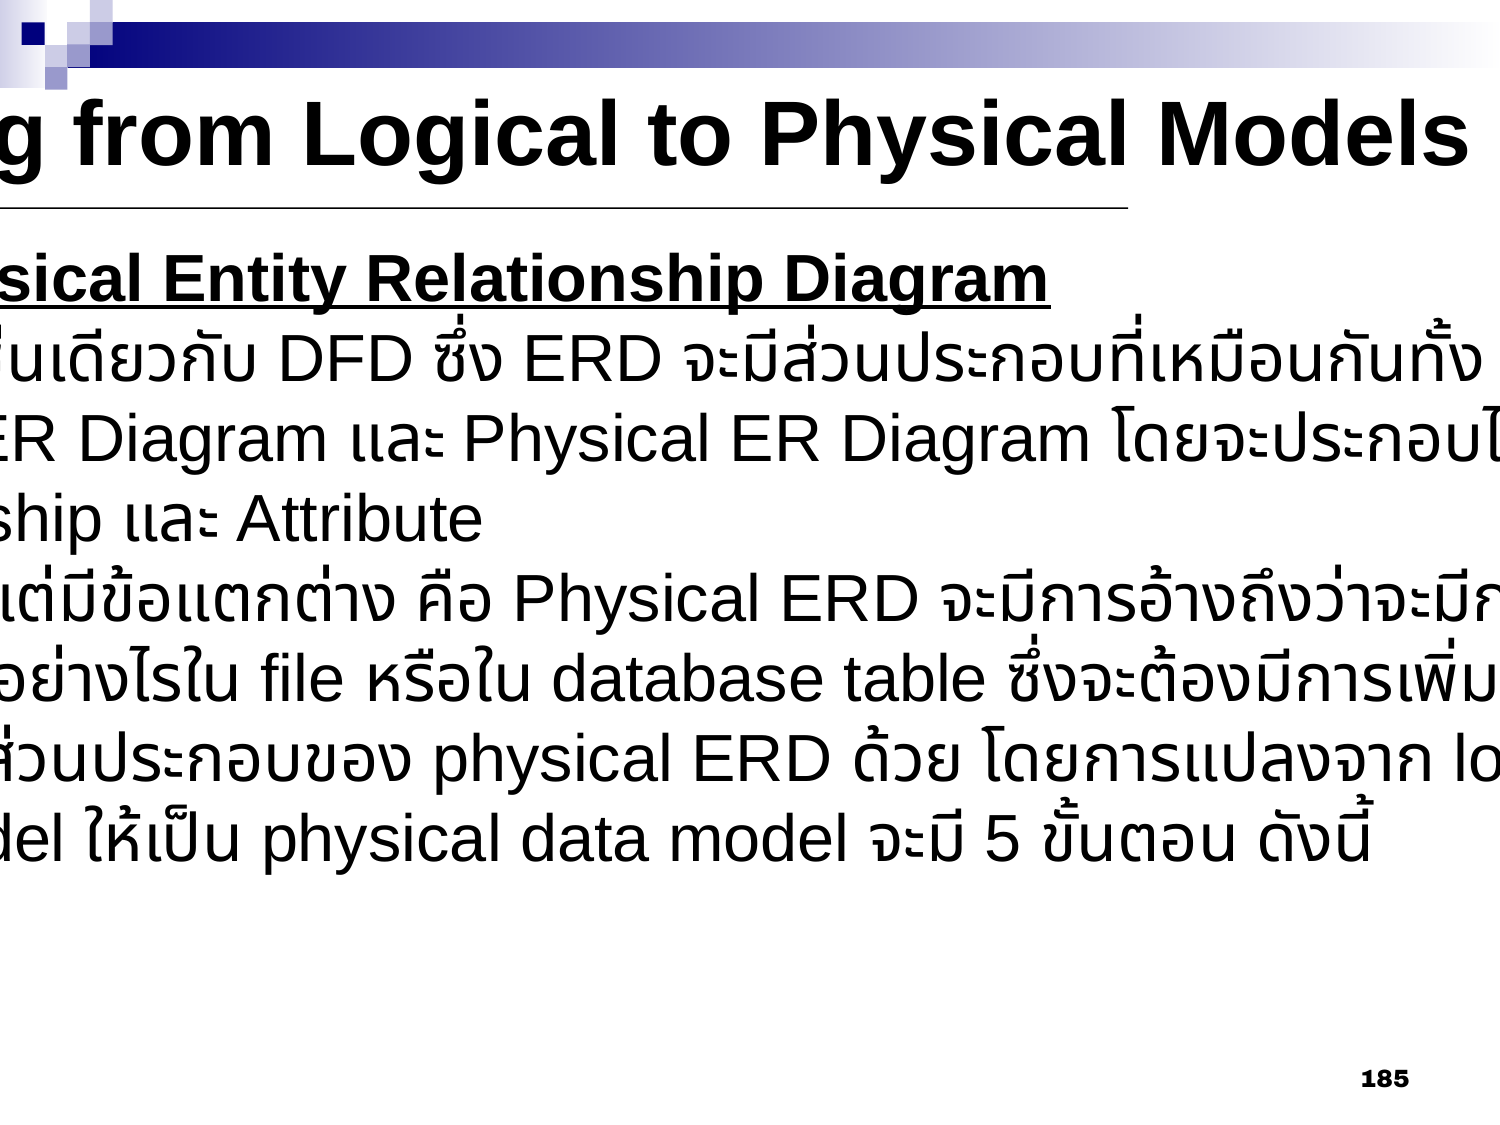

Moving from Logical to Physical Models

The Physical Entity Relationship Diagram
              เช่นเดียวกับ DFD ซึ่ง ERD จะมีส่วนประกอบที่เหมือนกันทั้ง
Logical ER Diagram และ Physical ER Diagram โดยจะประกอบไปด้วย Entity,
Relationship และ Attribute
              แต่มีข้อแตกต่าง คือ Physical ERD จะมีการอ้างถึงว่าจะมีการจัด
เก็บข้อมูลอย่างไรใน file หรือใน database table ซึ่งจะต้องมีการเพิ่มคำ
อธิบายในส่วนประกอบของ physical ERD ด้วย โดยการแปลงจาก logical
data model ให้เป็น physical data model จะมี 5 ขั้นตอน ดังนี้
185